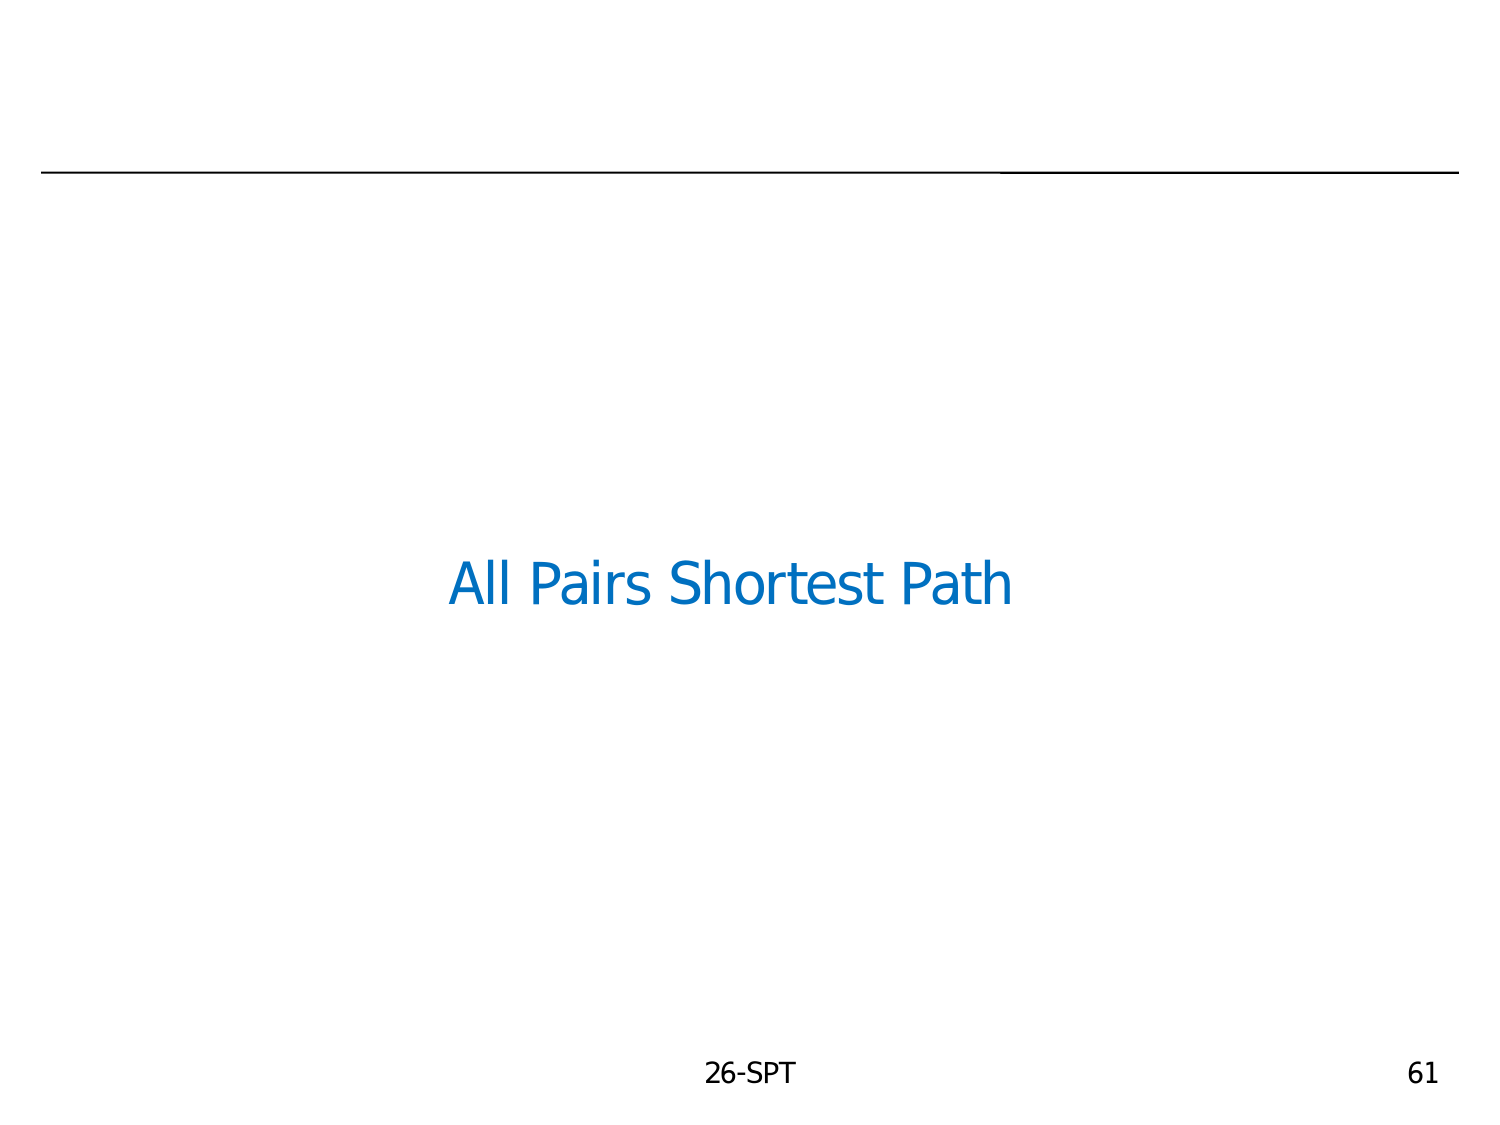

#
All Pairs Shortest Path
26-SPT
61